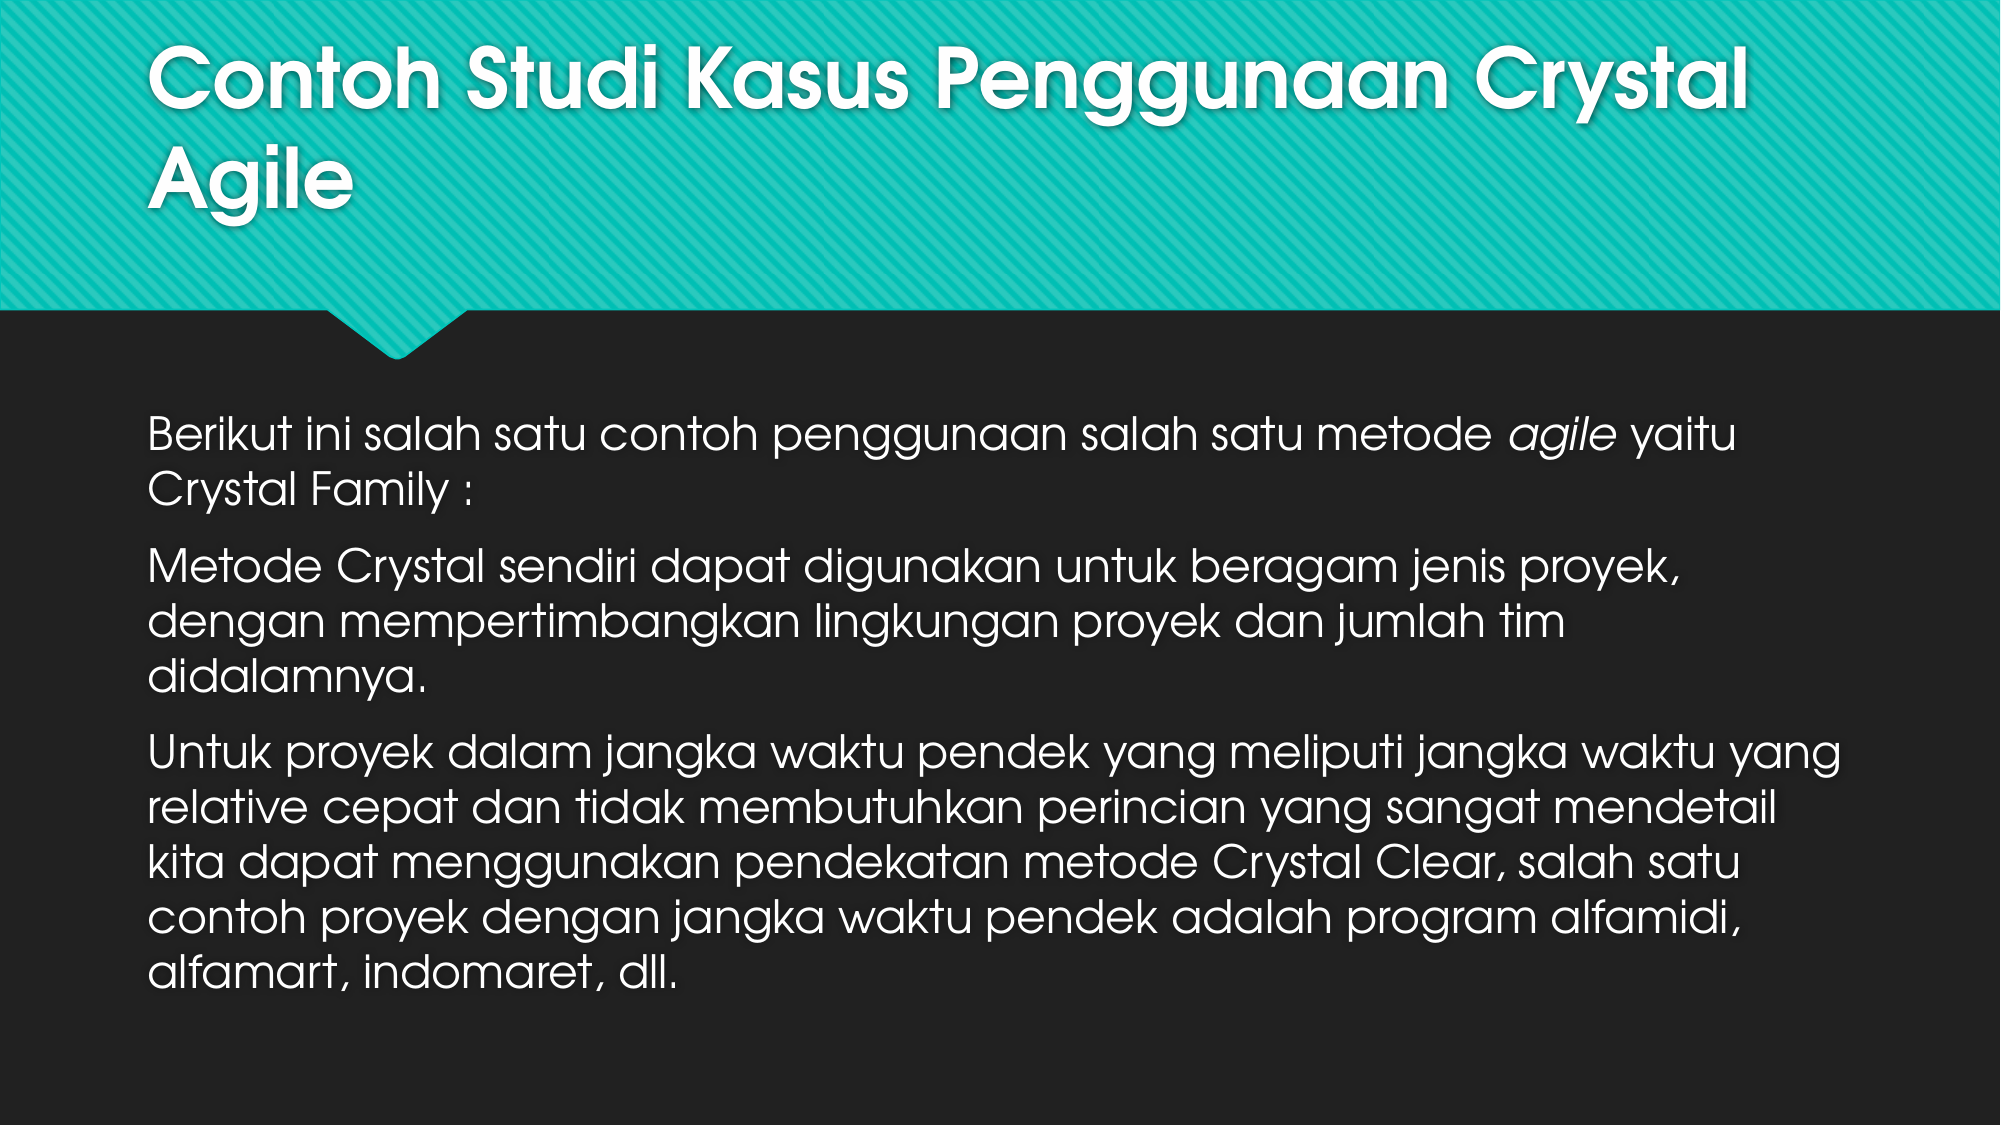

# Contoh Studi Kasus Penggunaan Crystal Agile
Berikut ini salah satu contoh penggunaan salah satu metode agile yaitu Crystal Family :
Metode Crystal sendiri dapat digunakan untuk beragam jenis proyek, dengan mempertimbangkan lingkungan proyek dan jumlah tim didalamnya.
Untuk proyek dalam jangka waktu pendek yang meliputi jangka waktu yang relative cepat dan tidak membutuhkan perincian yang sangat mendetail kita dapat menggunakan pendekatan metode Crystal Clear, salah satu contoh proyek dengan jangka waktu pendek adalah program alfamidi, alfamart, indomaret, dll.